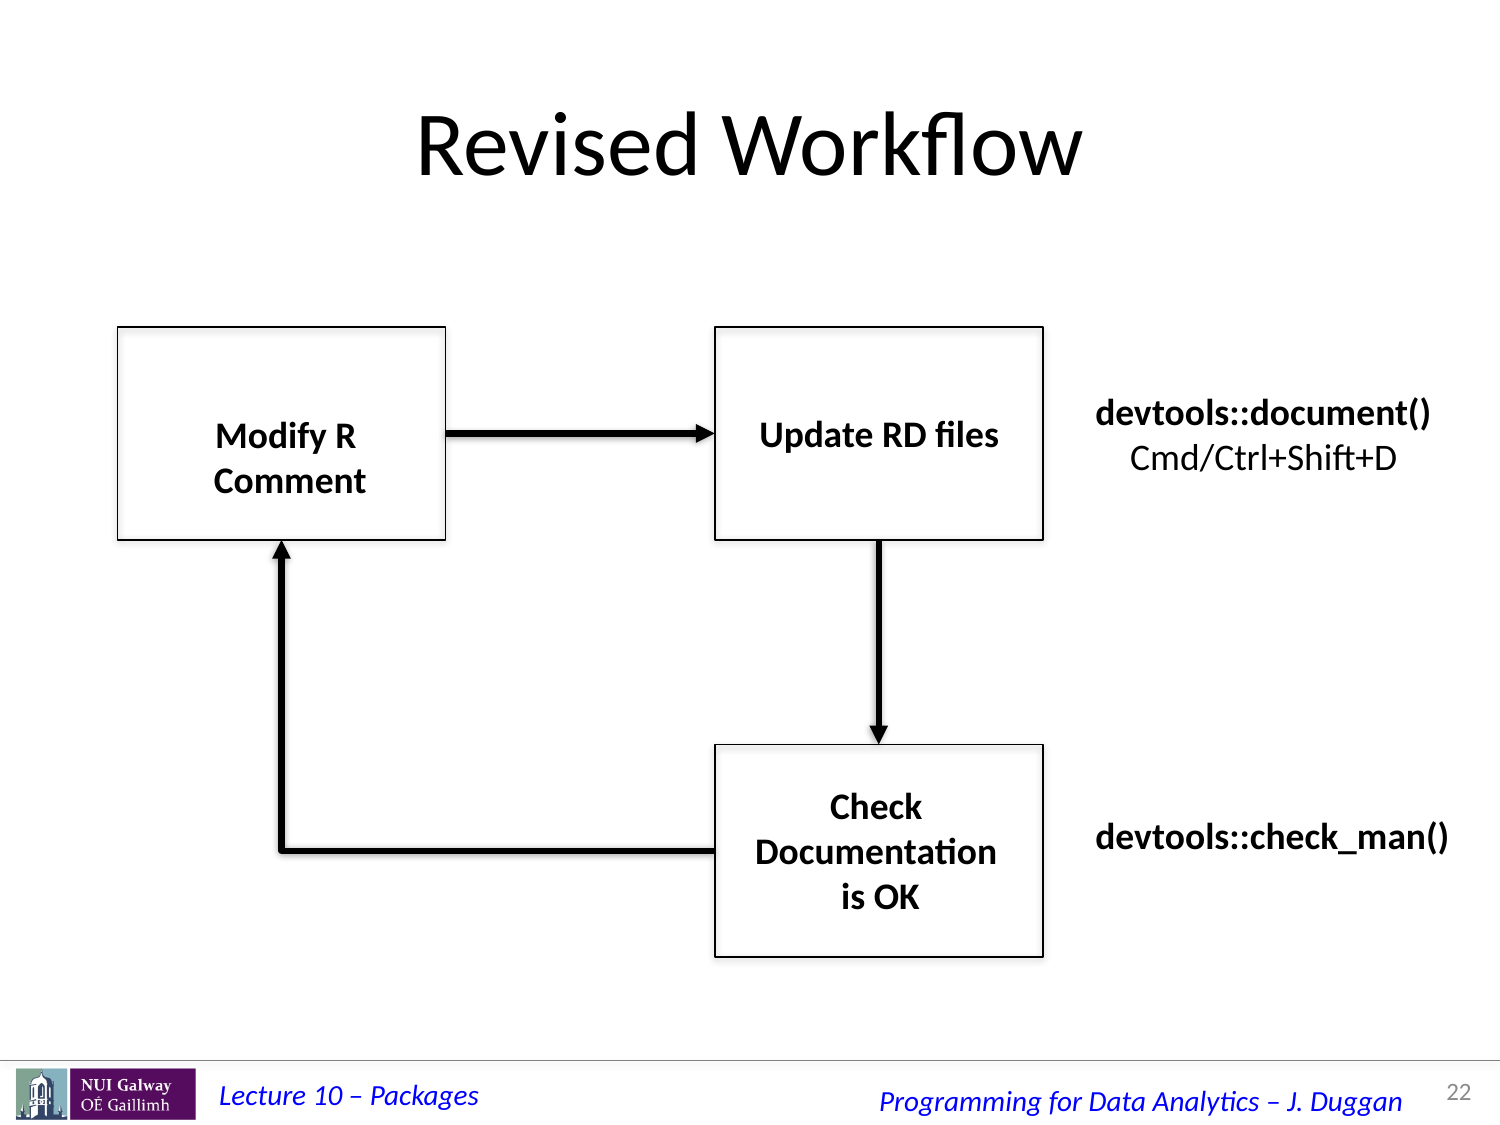

# Revised Workflow

devtools::document()
Cmd/Ctrl+Shift+D
Update RD files
Modify R
Comment

Check
Documentation
is OK
devtools::check_man()
22